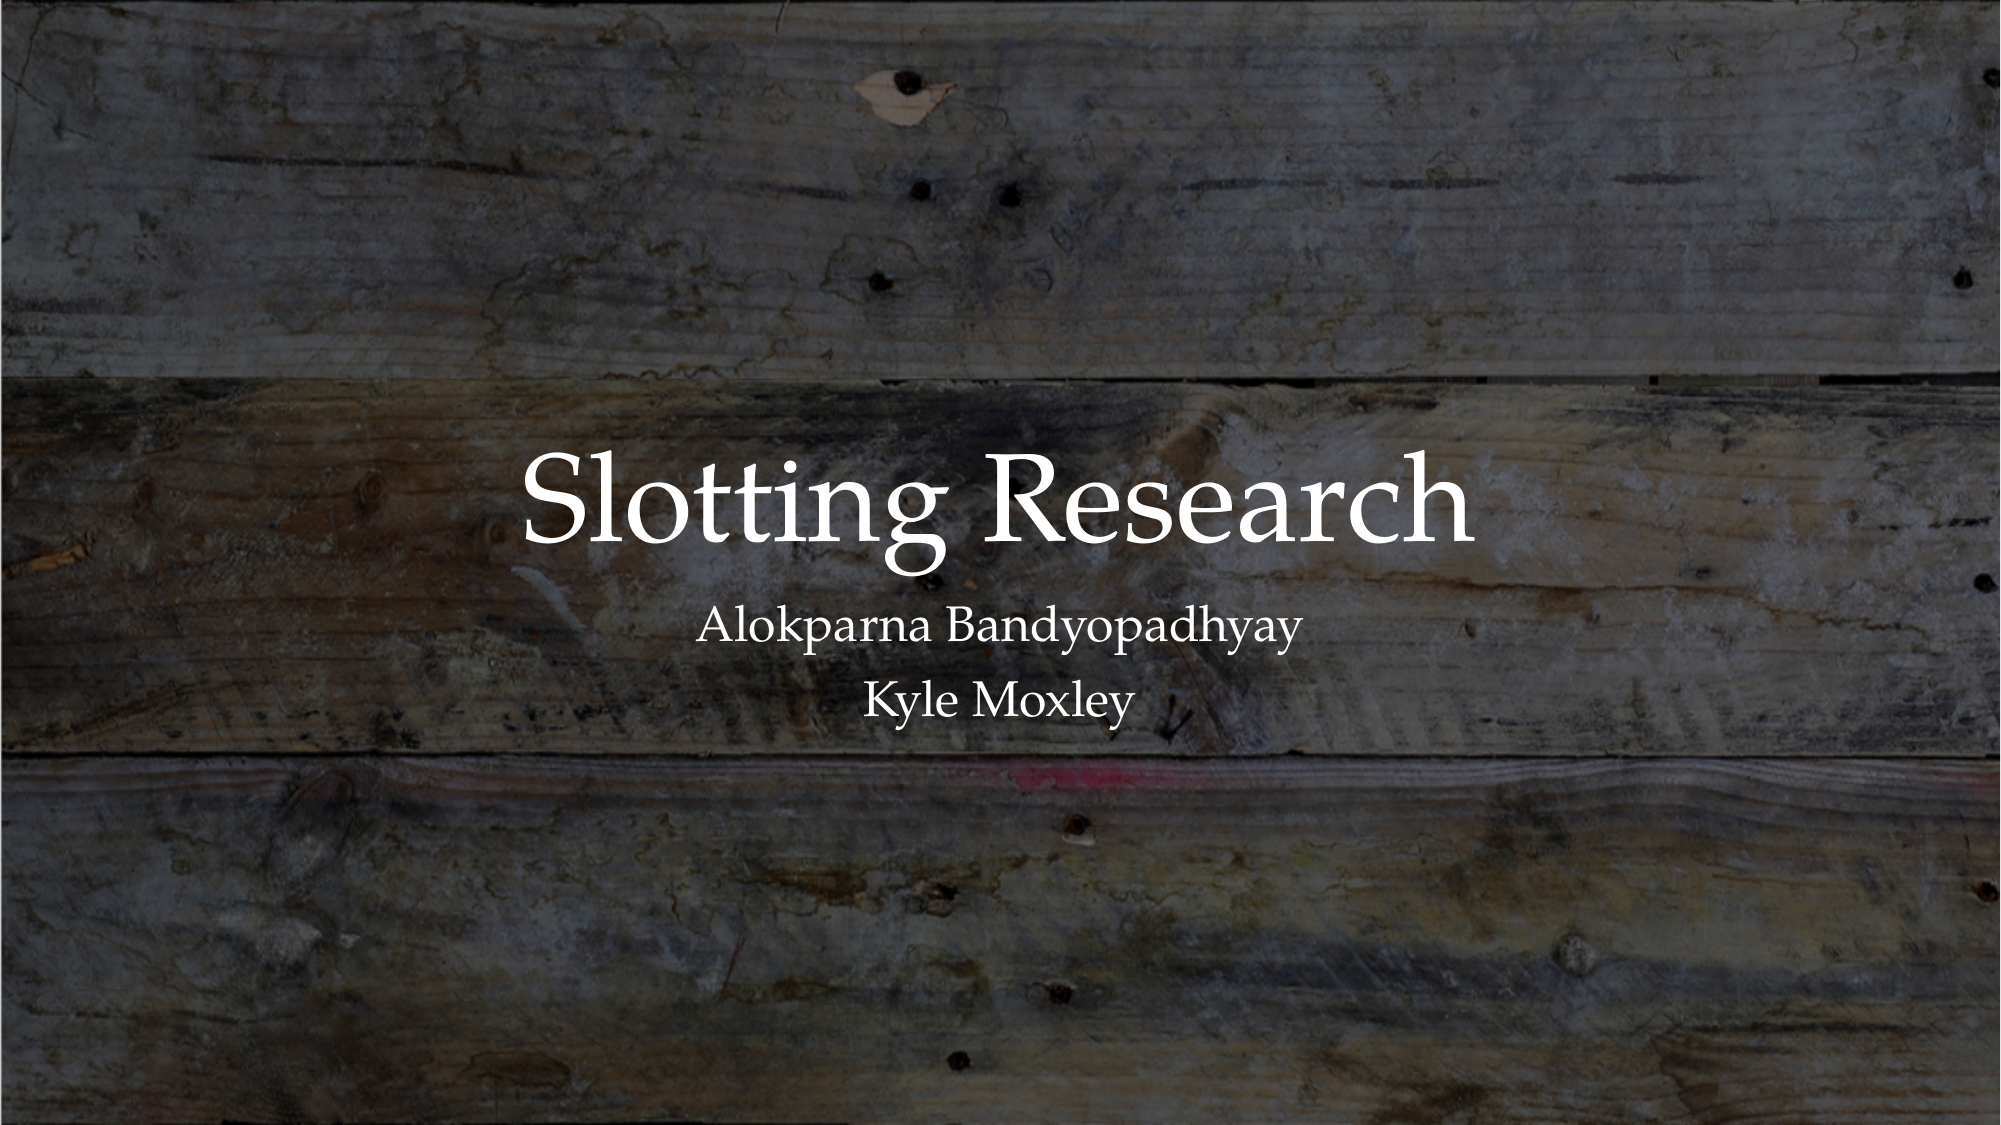

# Slotting Research
Alokparna Bandyopadhyay
Kyle Moxley